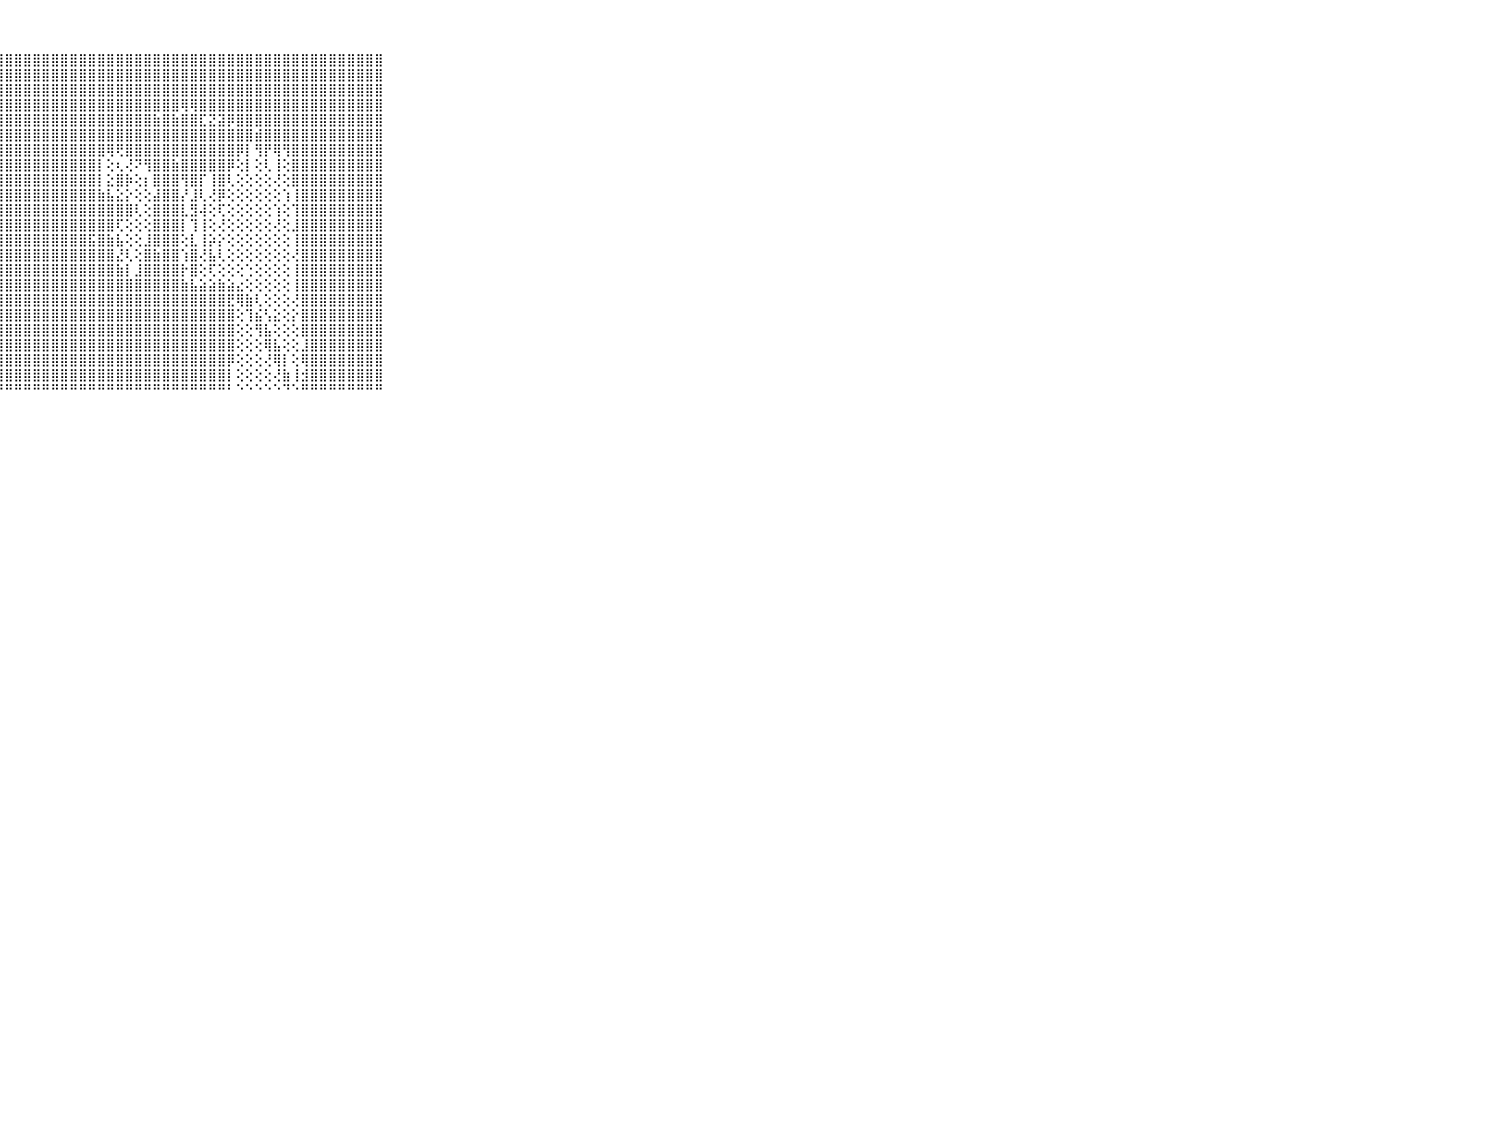

⠀⠀⠀⠀⠀⠀⠀⠀⠀⠀⠀⣿⣿⣿⣿⣿⣿⣿⣿⣿⣿⣿⣿⣿⣿⣿⣿⣿⣿⣿⣿⣿⣿⣿⣿⣿⣿⣿⣿⣿⣿⣿⣿⣿⣿⣿⣿⣿⣿⣿⣿⣿⣿⣿⣿⣿⣿⣿⣿⣿⣿⣿⣿⣿⣿⣿⣿⣿⣿⠀⠀⠀⠀⠀⠀⠀⠀⠀⠀⠀⠀
⠀⠀⠀⠀⠀⠀⠀⠀⠀⠀⠀⣿⣿⣿⣿⣿⣿⣿⣿⣿⣿⣿⣿⣿⣿⣿⣿⣿⣿⣿⣿⣿⣿⣿⣿⣿⣿⣿⣿⣿⣿⣿⣿⣿⣿⣿⣿⣿⣿⣿⣿⣿⣿⣿⣿⣿⣿⣿⣿⣿⣿⣿⣿⣿⣿⣿⣿⣿⣿⠀⠀⠀⠀⠀⠀⠀⠀⠀⠀⠀⠀
⠀⠀⠀⠀⠀⠀⠀⠀⠀⠀⠀⣿⣿⣿⣿⣿⣿⣿⣿⣿⣿⣿⣿⣿⣿⣿⣿⣿⣿⣿⣿⣿⣿⣿⣿⣿⣿⣿⣿⣿⣿⣿⣿⣿⣿⣿⣿⣿⣿⣿⣿⣿⣿⣿⣿⣿⣿⣿⣿⣿⣿⣿⣿⣿⣿⣿⣿⣿⣿⠀⠀⠀⠀⠀⠀⠀⠀⠀⠀⠀⠀
⠀⠀⠀⠀⠀⠀⠀⠀⠀⠀⠀⣿⣿⣿⣿⣿⣿⣿⣿⣿⣿⣿⣿⣿⣿⣿⣿⣿⣿⣿⣿⣿⣿⣿⣿⣿⣿⣿⣿⣿⣿⣿⣿⣿⣿⣿⣿⢿⢿⣿⣿⣿⣿⣿⣿⣿⣿⣿⣿⣿⣿⣿⣿⣿⣿⣿⣿⣿⣿⠀⠀⠀⠀⠀⠀⠀⠀⠀⠀⠀⠀
⠀⠀⠀⠀⠀⠀⠀⠀⠀⠀⠀⣿⣿⣿⣿⣿⣿⣿⣿⣿⣿⣿⣿⣿⣿⣿⣿⣿⣿⣿⣿⣿⣿⣿⣿⣿⣿⣿⣿⣿⣿⣿⣿⣿⣷⣿⣷⣿⣿⣏⣝⣽⡿⣿⣿⣿⣿⣿⣿⣿⣿⣿⣿⣿⣿⣿⣿⣿⣿⠀⠀⠀⠀⠀⠀⠀⠀⠀⠀⠀⠀
⠀⠀⠀⠀⠀⠀⠀⠀⠀⠀⠀⣿⣿⣿⣿⣿⣿⣿⣿⣿⣿⣿⣿⣿⣿⣿⣿⣿⣿⣿⣿⣿⣿⣿⣿⣿⣿⣿⣿⣿⣿⣿⣿⣿⣿⣿⣿⣿⣿⣿⣿⣿⣿⣿⣿⣾⣿⣿⣿⣿⣿⣿⣿⣿⣿⣿⣿⣿⣿⠀⠀⠀⠀⠀⠀⠀⠀⠀⠀⠀⠀
⠀⠀⠀⠀⠀⠀⠀⠀⠀⠀⠀⣿⣿⣿⣿⣿⣿⣿⣿⣿⣿⣿⣿⣿⣿⣿⣿⣿⣿⣿⣿⣿⣿⣿⣿⣿⣿⣿⣿⢿⢟⣿⣿⣿⣿⣿⣿⣿⣿⣿⣿⣿⣿⡿⡇⢻⡟⢿⢻⣿⣿⣿⣿⣿⣿⣿⣿⣿⣿⠀⠀⠀⠀⠀⠀⠀⠀⠀⠀⠀⠀
⠀⠀⠀⠀⠀⠀⠀⠀⠀⠀⠀⣿⣿⣿⣿⣿⣿⣿⣿⣿⣿⣿⣿⣿⣿⣿⣿⣿⣿⣿⣿⣿⣿⣿⣿⣿⣿⣿⡇⢕⢆⢜⠝⢻⣿⣿⣷⣿⣿⣿⣿⣿⡿⢕⡇⢕⢇⢸⢕⣿⣿⣿⣿⣿⣿⣿⣿⣿⣿⠀⠀⠀⠀⠀⠀⠀⠀⠀⠀⠀⠀
⠀⠀⠀⠀⠀⠀⠀⠀⠀⠀⠀⣿⣿⣿⣿⣿⣿⣿⣿⣿⣿⣿⣿⣿⣿⣿⣿⣿⣿⣿⣿⣿⣿⣿⣿⣿⣿⣿⡇⣕⣿⡷⢕⡆⣿⣿⣿⢻⣿⡏⢸⣿⢇⢕⢕⢕⢕⢜⢕⣿⣿⣿⣿⣿⣿⣿⣿⣿⣿⠀⠀⠀⠀⠀⠀⠀⠀⠀⠀⠀⠀
⠀⠀⠀⠀⠀⠀⠀⠀⠀⠀⠀⣿⣿⣿⣿⣿⣿⣿⣿⣿⣿⣿⣿⣿⣿⣿⣿⣿⣿⣿⣿⣿⣿⣿⣿⣿⣿⣿⣷⣧⣕⡕⢕⢕⣼⣿⣿⡜⣸⢇⢜⡿⢕⢕⢕⢕⢕⢕⢱⢸⣿⣿⣿⣿⣿⣿⣿⣿⣿⠀⠀⠀⠀⠀⠀⠀⠀⠀⠀⠀⠀
⠀⠀⠀⠀⠀⠀⠀⠀⠀⠀⠀⣿⣿⣿⣿⣿⣿⣿⣿⣿⣿⣿⣿⣿⣿⣿⣿⣿⣿⣿⣿⣿⣿⣿⣿⣿⣿⣿⣿⣿⣿⣿⢇⢕⣿⣿⣿⣇⣻⢼⢕⢏⢕⢕⢕⢕⢕⢱⢕⢹⣿⣿⣿⣿⣿⣿⣿⣿⣿⠀⠀⠀⠀⠀⠀⠀⠀⠀⠀⠀⠀
⠀⠀⠀⠀⠀⠀⠀⠀⠀⠀⠀⣿⣿⣿⣿⣿⣿⣿⣿⣿⣿⣿⣿⣿⣿⣿⣿⣿⣿⣿⣿⣿⣿⣿⣿⣿⣿⣿⣿⣿⢏⢕⢕⢕⣿⣿⣿⡇⢹⢸⢕⢜⢕⢕⢕⢕⢕⢜⢕⣸⣿⣿⣿⣿⣿⣿⣿⣿⣿⠀⠀⠀⠀⠀⠀⠀⠀⠀⠀⠀⠀
⠀⠀⠀⠀⠀⠀⠀⠀⠀⠀⠀⣿⣿⣿⣿⣿⣿⣿⣿⣿⣿⣿⣿⣿⣿⣿⣿⣿⣿⣿⣿⣿⣿⣿⣿⣿⣿⣯⣿⣷⣧⢕⢕⣸⣿⣿⣿⢕⣇⢸⡵⡕⢕⢕⢕⢕⢕⢕⢕⢸⣿⣿⣿⣿⣿⣿⣿⣿⣿⠀⠀⠀⠀⠀⠀⠀⠀⠀⠀⠀⠀
⠀⠀⠀⠀⠀⠀⠀⠀⠀⠀⠀⣿⣿⣿⣿⣿⣿⣿⣿⣿⣿⣿⣿⣿⣿⣿⣿⣿⣿⣿⣿⣿⣿⣿⣿⣿⣿⣿⣿⣿⣜⢇⢕⣿⣷⣿⣿⢱⣿⢜⣧⢇⢕⢕⢕⢕⢕⢕⢕⢜⣿⣿⣿⣿⣿⣿⣿⣿⣿⠀⠀⠀⠀⠀⠀⠀⠀⠀⠀⠀⠀
⠀⠀⠀⠀⠀⠀⠀⠀⠀⠀⠀⣿⣿⣿⣿⣿⣿⣿⣿⣿⣿⣿⣿⣿⣿⣿⣿⣿⣿⣿⣿⣿⣿⣿⣿⣿⣿⣿⣿⣿⣷⡇⣸⣿⣿⣿⣿⡗⣿⢕⢏⢕⢕⢕⢑⢕⢕⢕⢕⢸⣿⣿⣿⣿⣿⣿⣿⣿⣿⠀⠀⠀⠀⠀⠀⠀⠀⠀⠀⠀⠀
⠀⠀⠀⠀⠀⠀⠀⠀⠀⠀⠀⣿⣿⣿⣿⣿⣿⣿⣿⣿⣿⣿⣿⣿⣿⣿⣿⣿⣿⣿⣿⣿⣿⣿⣿⣿⣿⣿⣿⣿⣿⣿⣿⣿⣿⣿⣿⣷⣧⣵⣵⣷⣵⣔⢕⢕⢕⢕⢕⢸⣿⣿⣿⣿⣿⣿⣿⣿⣿⠀⠀⠀⠀⠀⠀⠀⠀⠀⠀⠀⠀
⠀⠀⠀⠀⠀⠀⠀⠀⠀⠀⠀⣿⣿⣿⣿⣿⣿⣿⣿⣿⣿⣿⣿⣿⣿⣿⣿⣿⣿⣿⣿⣿⣿⣿⣿⣿⣿⣿⣿⣿⣿⣿⣿⣿⣿⣿⣿⣿⣿⣿⣿⣿⣟⢿⣷⢇⢕⢕⢕⢜⣿⣿⣿⣿⣿⣿⣿⣿⣿⠀⠀⠀⠀⠀⠀⠀⠀⠀⠀⠀⠀
⠀⠀⠀⠀⠀⠀⠀⠀⠀⠀⠀⣿⣿⣿⣿⣿⣿⣿⣿⣿⣿⣿⣿⣿⣿⣿⣿⣿⣿⣿⣿⣿⣿⣿⣿⣿⣿⣿⣿⣿⣿⣿⣿⣿⣿⣿⣿⣿⣿⣿⣿⣿⣿⢕⢹⣮⢣⣕⢕⡕⣿⣿⣿⣿⣿⣿⣿⣿⣿⠀⠀⠀⠀⠀⠀⠀⠀⠀⠀⠀⠀
⠀⠀⠀⠀⠀⠀⠀⠀⠀⠀⠀⣿⣿⣿⣿⣿⣿⣿⣿⣿⣿⣿⣿⣿⣿⣿⣿⣿⣿⣿⣿⣿⣿⣿⣿⣿⣿⣿⣿⣿⣿⣿⣿⣿⣿⣿⣿⣿⣿⣿⣿⣿⣿⢕⢕⢻⣧⢕⢕⢕⣿⣿⣿⣿⣿⣿⣿⣿⣿⠀⠀⠀⠀⠀⠀⠀⠀⠀⠀⠀⠀
⠀⠀⠀⠀⠀⠀⠀⠀⠀⠀⠀⣿⣿⣿⣿⣿⣿⣿⣿⣿⣿⣿⣿⣿⣿⣿⣿⣿⣿⣿⣿⣿⣿⣿⣿⣿⣿⣿⣿⣿⣿⣿⣿⣿⣿⣿⣿⣿⣿⣿⣿⣿⣿⢕⢕⢕⢿⣧⢕⢕⣸⣿⣿⣿⣿⣿⣿⣿⣿⠀⠀⠀⠀⠀⠀⠀⠀⠀⠀⠀⠀
⠀⠀⠀⠀⠀⠀⠀⠀⠀⠀⠀⣿⣿⣿⣿⣿⣿⣿⣿⣿⣿⣿⣿⣿⣿⣿⣿⣿⣿⣿⣿⣿⣿⣿⣿⣿⣿⣿⣿⣿⣿⣿⣿⣿⣿⣿⣿⣿⣿⣿⣿⣿⡿⢕⢕⢕⢜⢿⡇⢕⢿⣿⣿⣿⣿⣿⣿⣿⣿⠀⠀⠀⠀⠀⠀⠀⠀⠀⠀⠀⠀
⠀⠀⠀⠀⠀⠀⠀⠀⠀⠀⠀⣿⣿⣿⣿⣿⣿⣿⣿⣿⣿⣿⣿⣿⣿⣿⣿⣿⣿⣿⣿⣿⣿⣿⣿⣿⣿⣿⣿⣿⣿⣿⣿⣿⣿⣿⣿⣿⣿⣿⣿⣿⡇⢕⢕⢕⢕⢜⣷⢸⣺⣿⣿⣿⣿⣿⣿⣿⣿⠀⠀⠀⠀⠀⠀⠀⠀⠀⠀⠀⠀
⠀⠀⠀⠀⠀⠀⠀⠀⠀⠀⠀⠛⠛⠛⠛⠛⠛⠛⠛⠛⠛⠛⠛⠛⠛⠛⠛⠛⠛⠛⠛⠛⠛⠛⠛⠛⠛⠛⠛⠛⠛⠛⠛⠛⠛⠛⠛⠛⠛⠛⠛⠛⠃⠑⠑⠑⠑⠑⠙⠑⠛⠛⠛⠛⠛⠛⠛⠛⠛⠀⠀⠀⠀⠀⠀⠀⠀⠀⠀⠀⠀